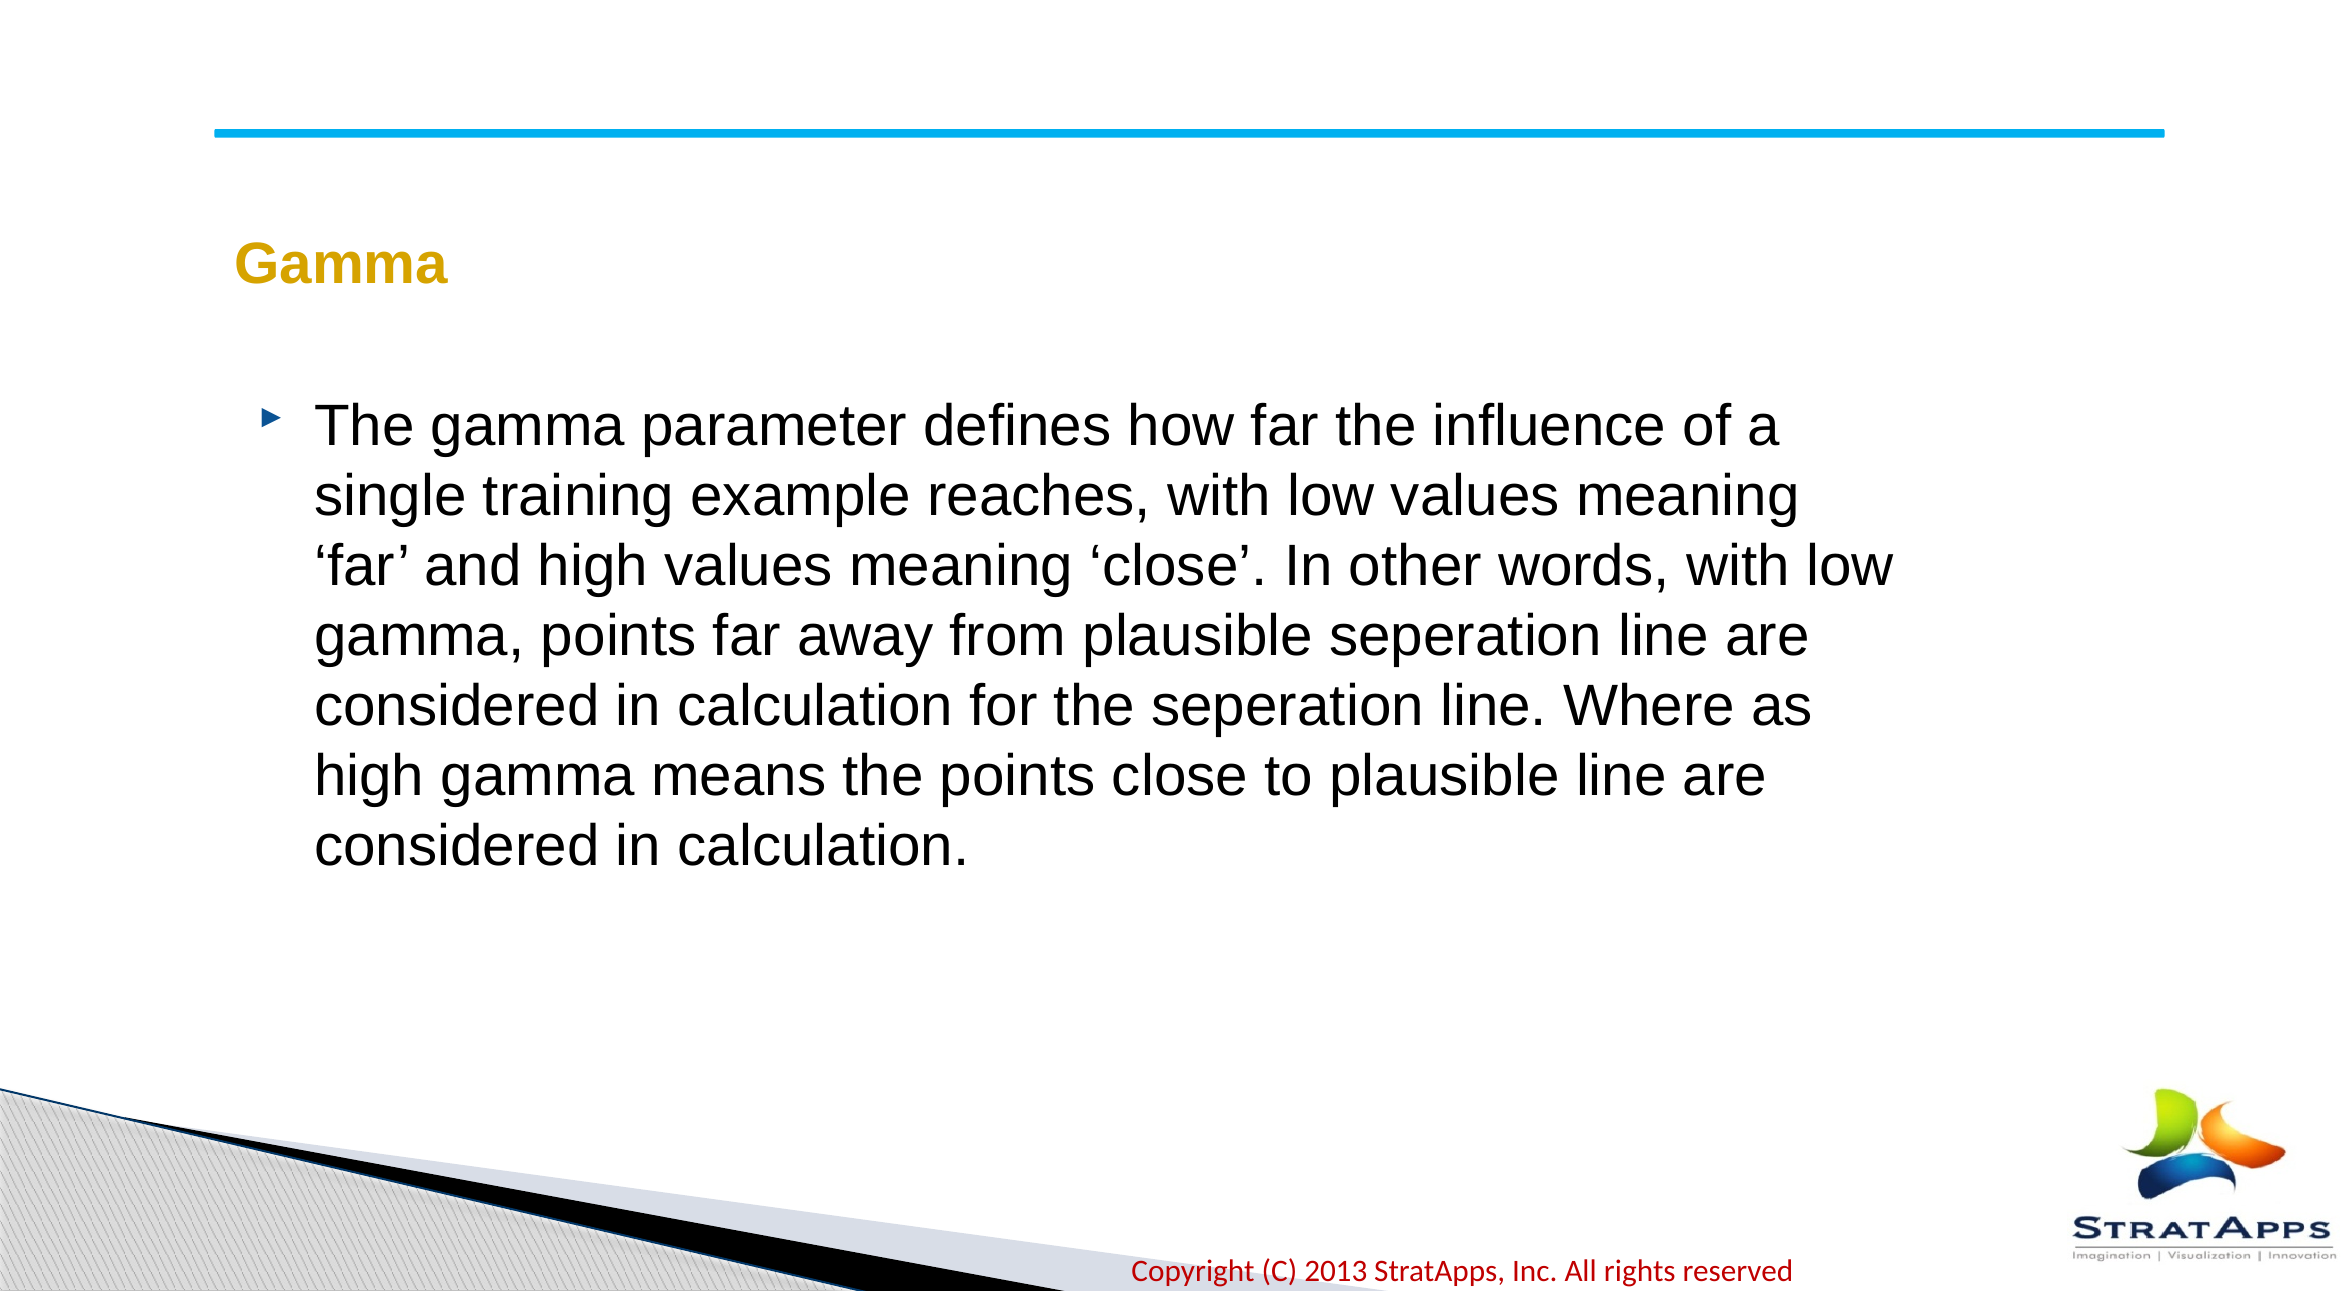

Gamma

The gamma parameter defines how far the influence of a single training example reaches, with low values meaning ‘far’ and high values meaning ‘close’. In other words, with low gamma, points far away from plausible seperation line are considered in calculation for the seperation line. Where as high gamma means the points close to plausible line are considered in calculation.